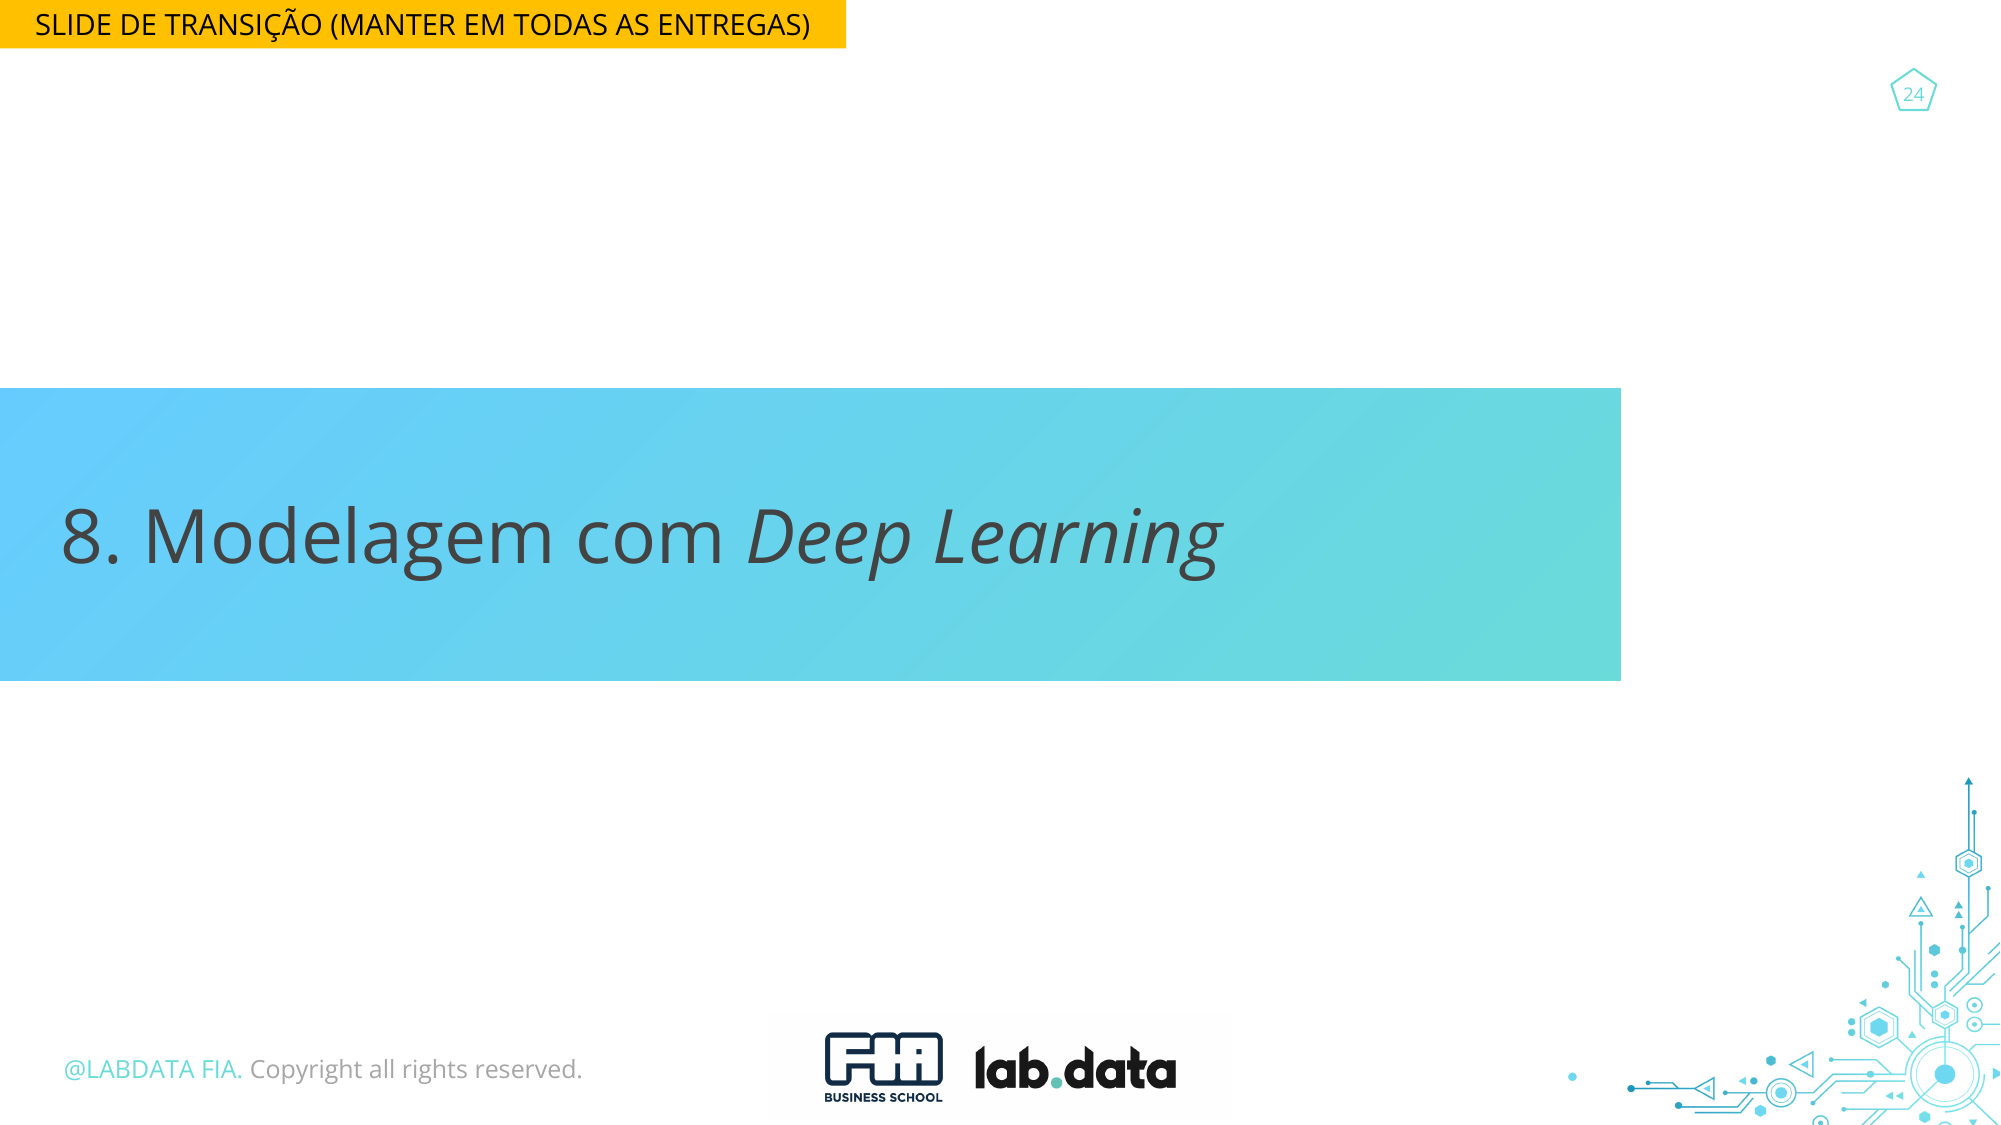

SLIDE DE TRANSIÇÃO (MANTER EM TODAS AS ENTREGAS)

8. Modelagem com Deep Learning